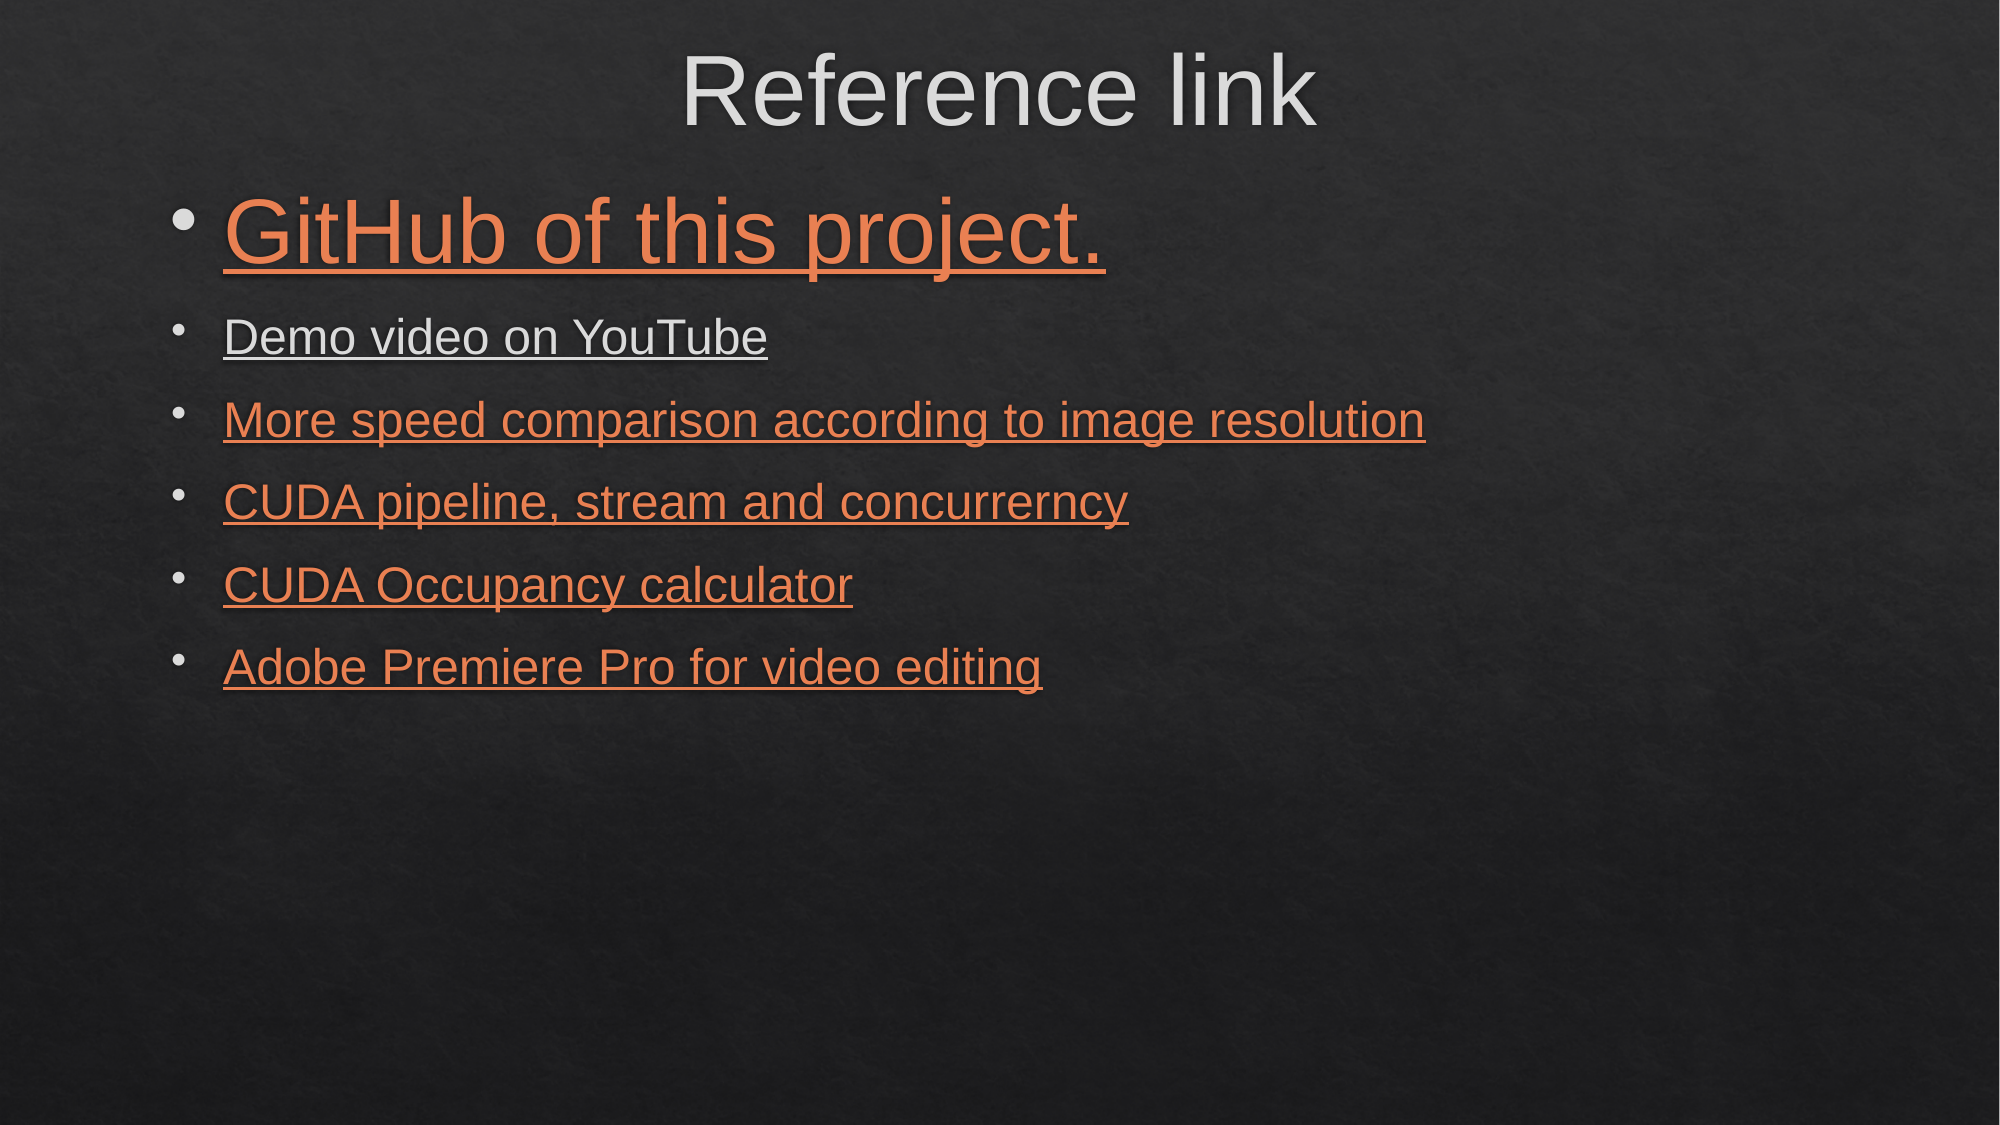

# Reference link
GitHub of this project.
Demo video on YouTube
More speed comparison according to image resolution
CUDA pipeline, stream and concurrerncy
CUDA Occupancy calculator
Adobe Premiere Pro for video editing